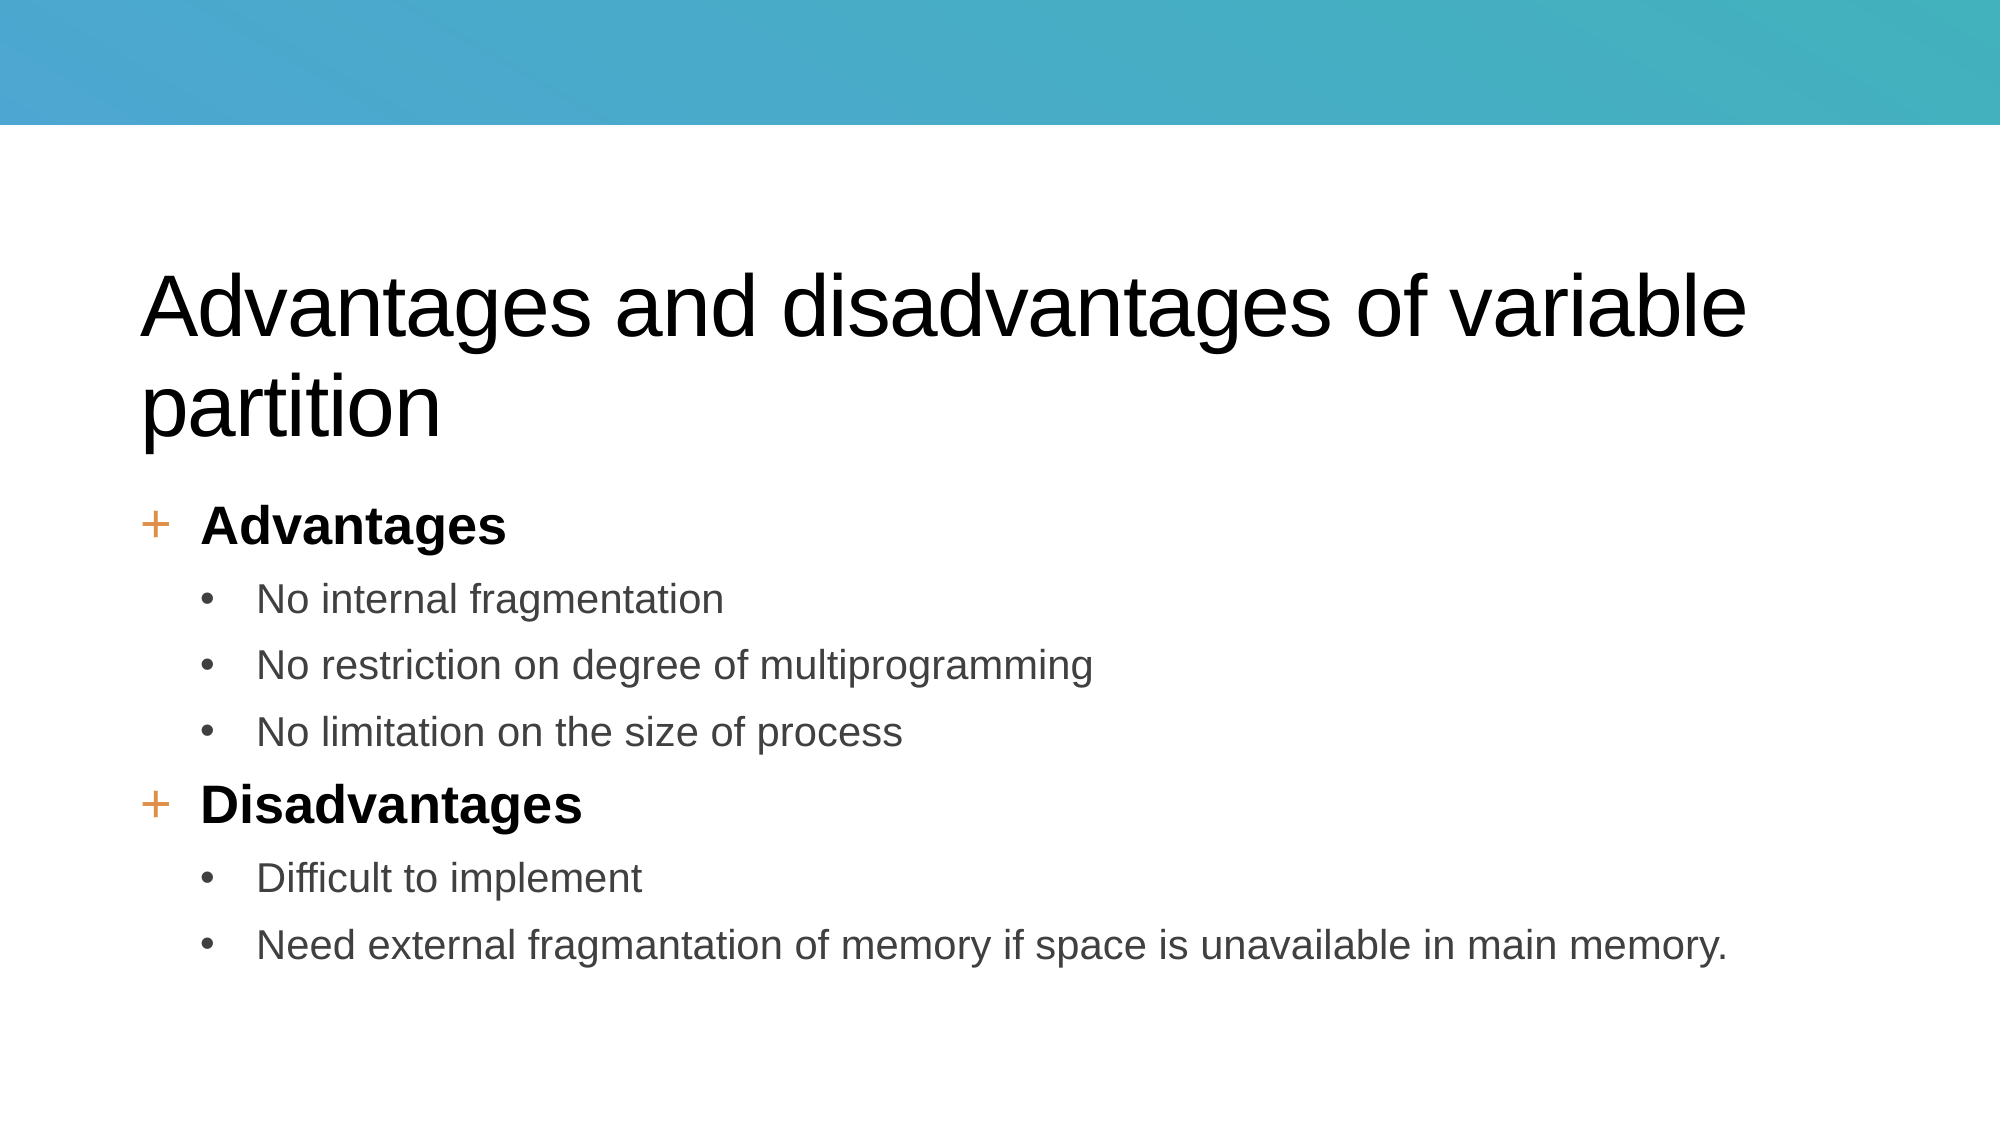

# Advantages and disadvantages of variable partition

Advantages
No internal fragmentation
No restriction on degree of multiprogramming
No limitation on the size of process
Disadvantages
Difficult to implement
Need external fragmantation of memory if space is unavailable in main memory.